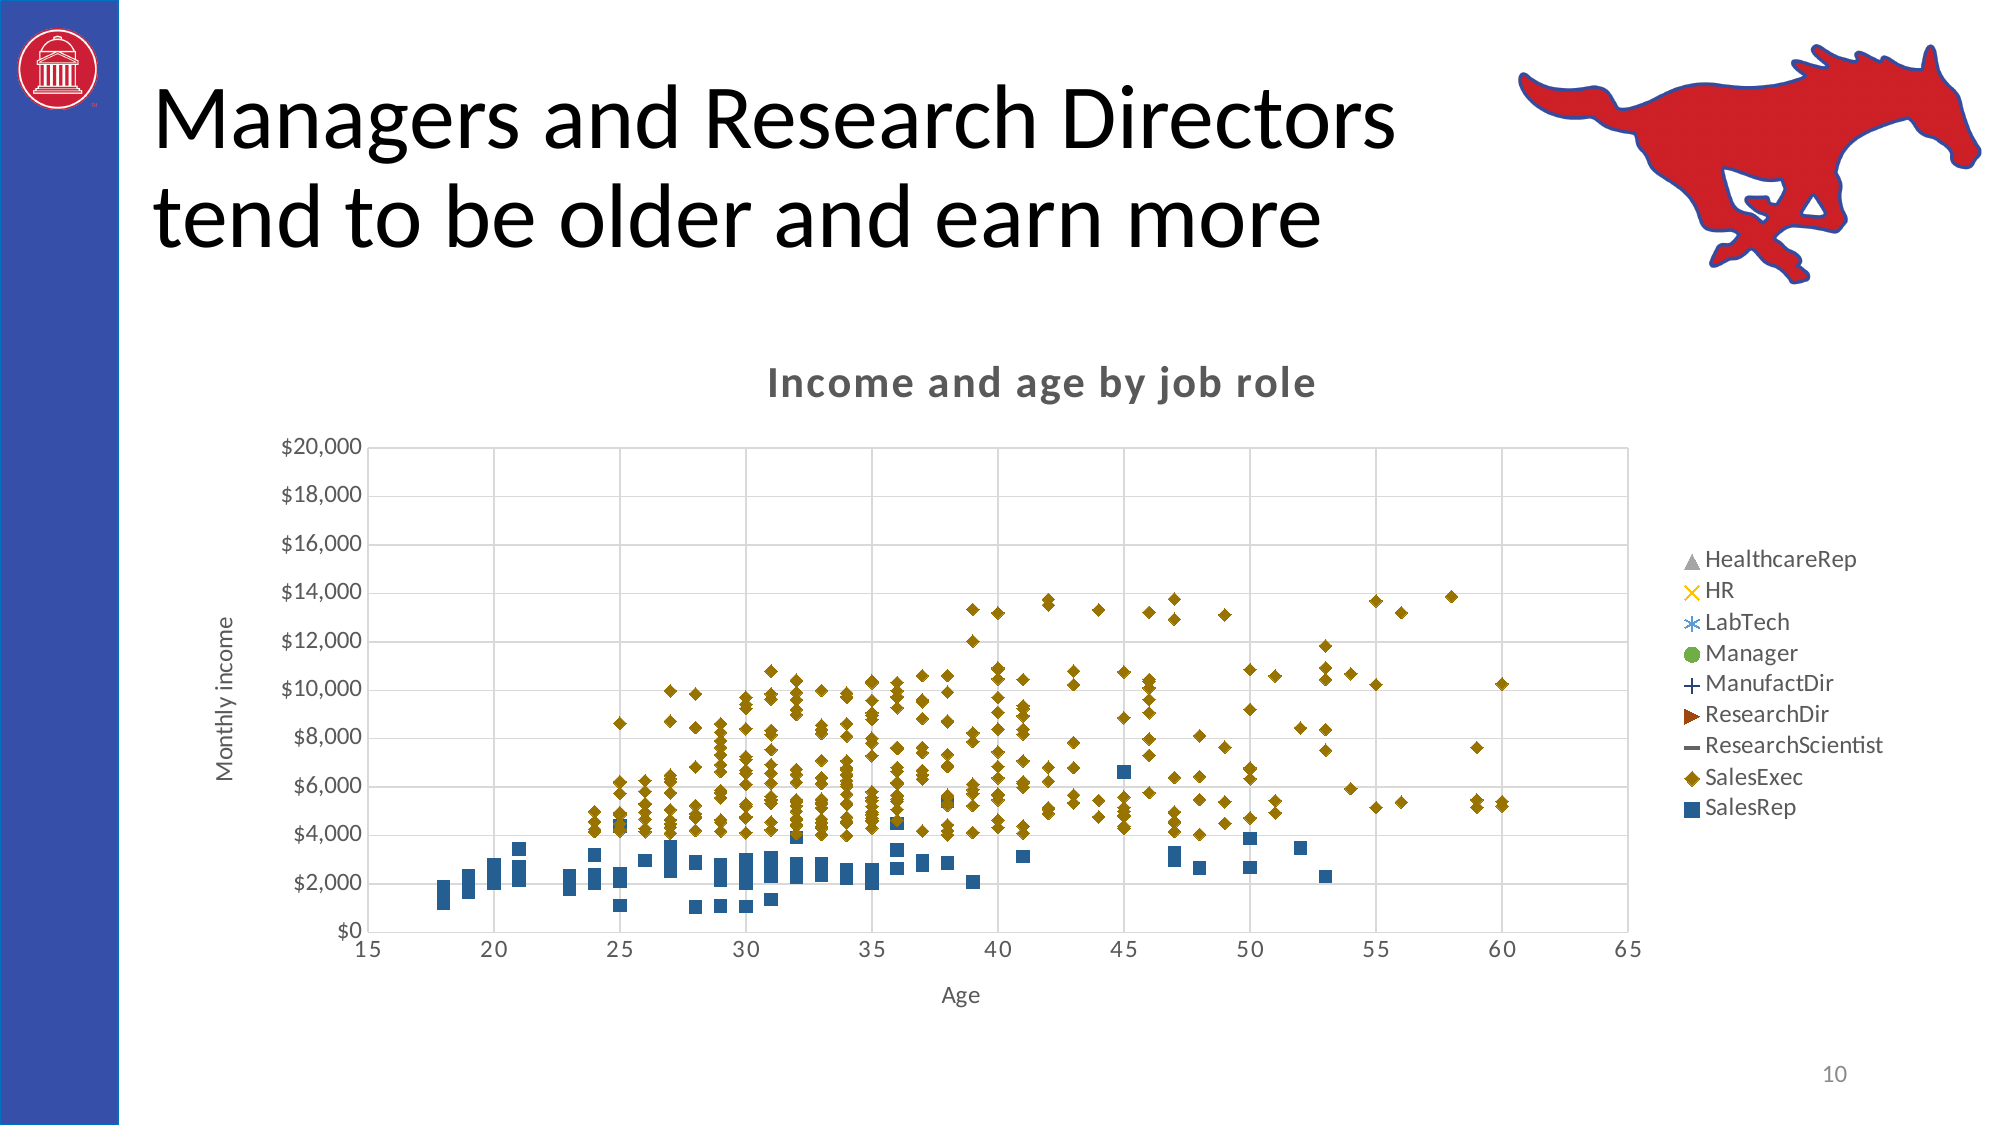

# Managers and Research Directors tend to be older and earn more

### Chart: Income and age by job role

| Category |  |  |  |  |  |  |  |  |  |
|---|---|---|---|---|---|---|---|---|---|
10